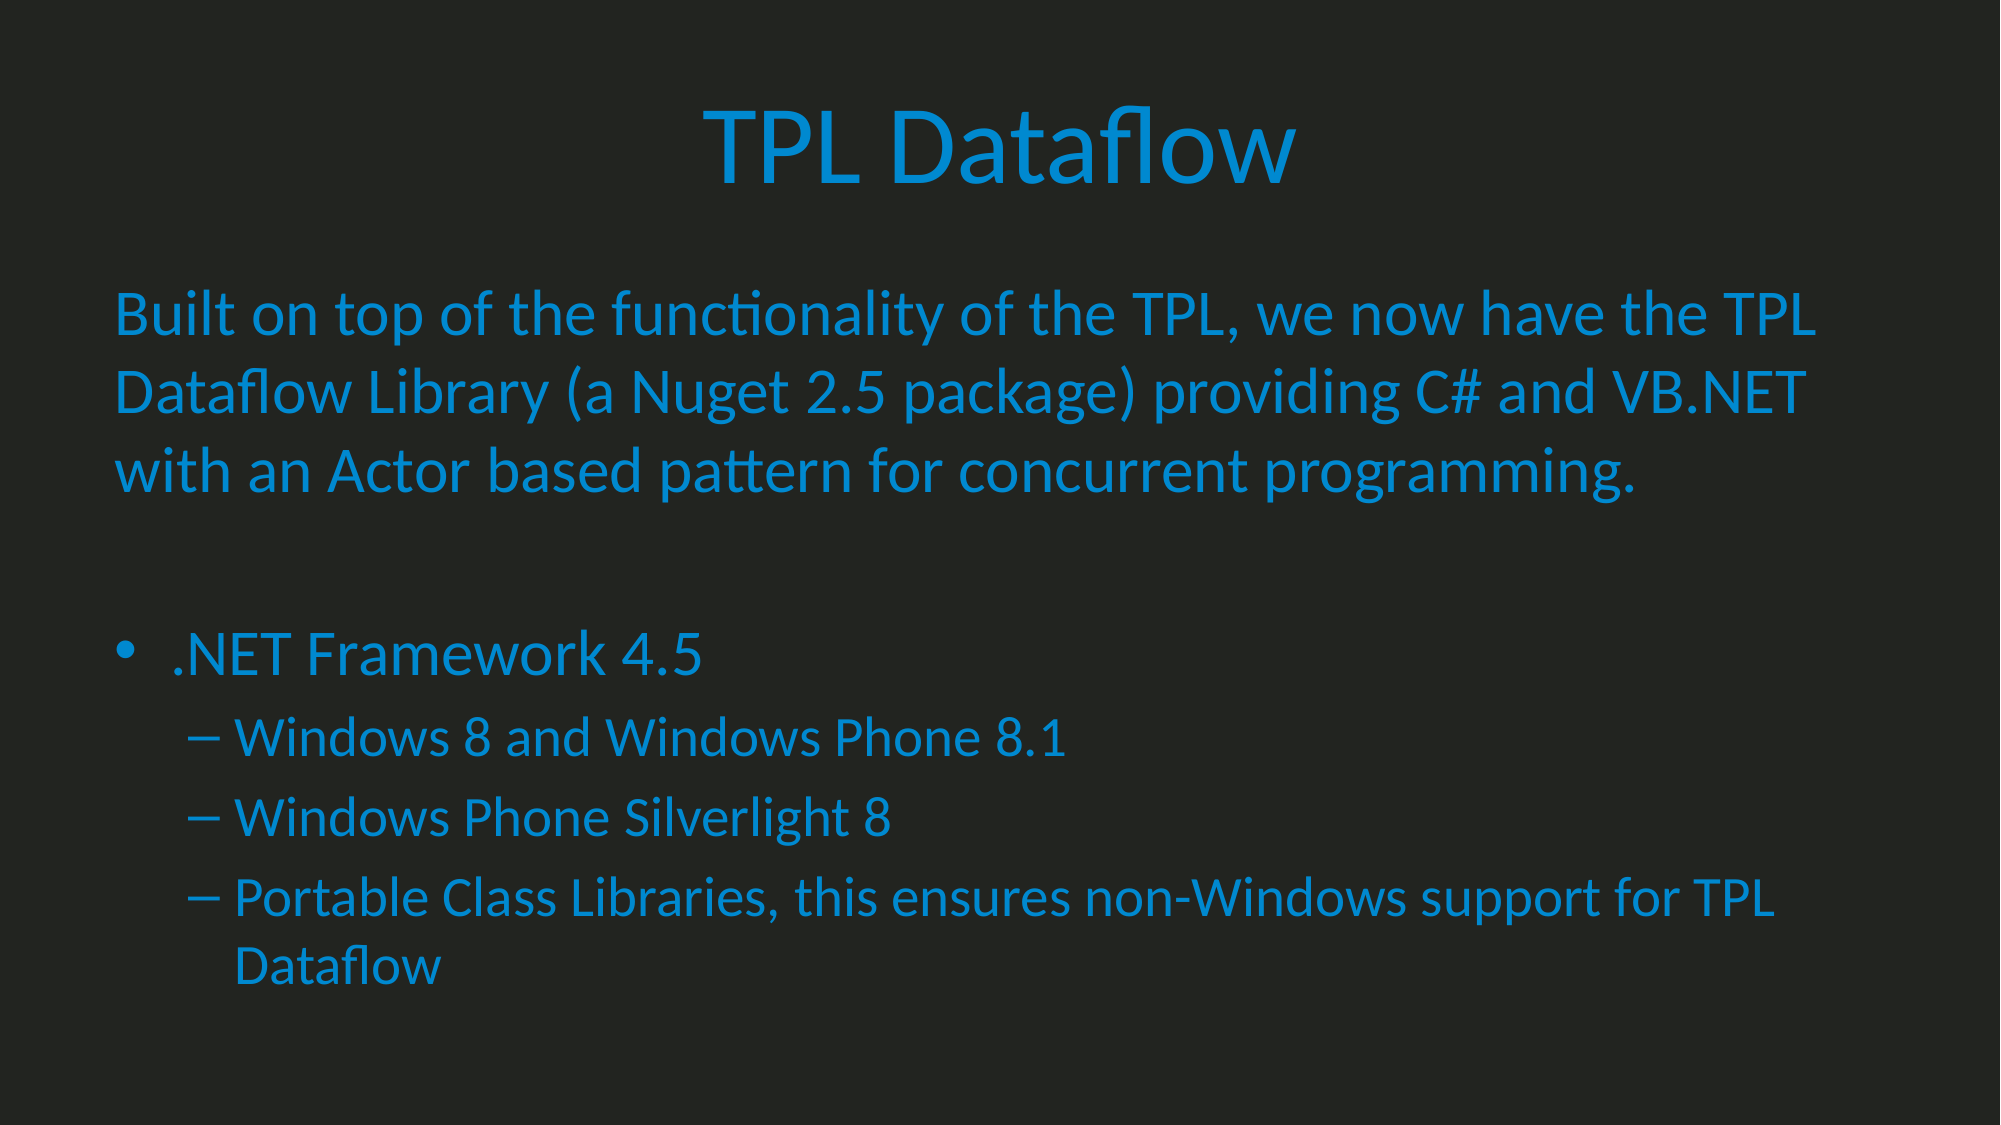

# TPL Dataflow
Built on top of the functionality of the TPL, we now have the TPL Dataflow Library (a Nuget 2.5 package) providing C# and VB.NET with an Actor based pattern for concurrent programming.

.NET Framework 4.5
Windows 8 and Windows Phone 8.1
Windows Phone Silverlight 8
Portable Class Libraries, this ensures non-Windows support for TPL Dataflow